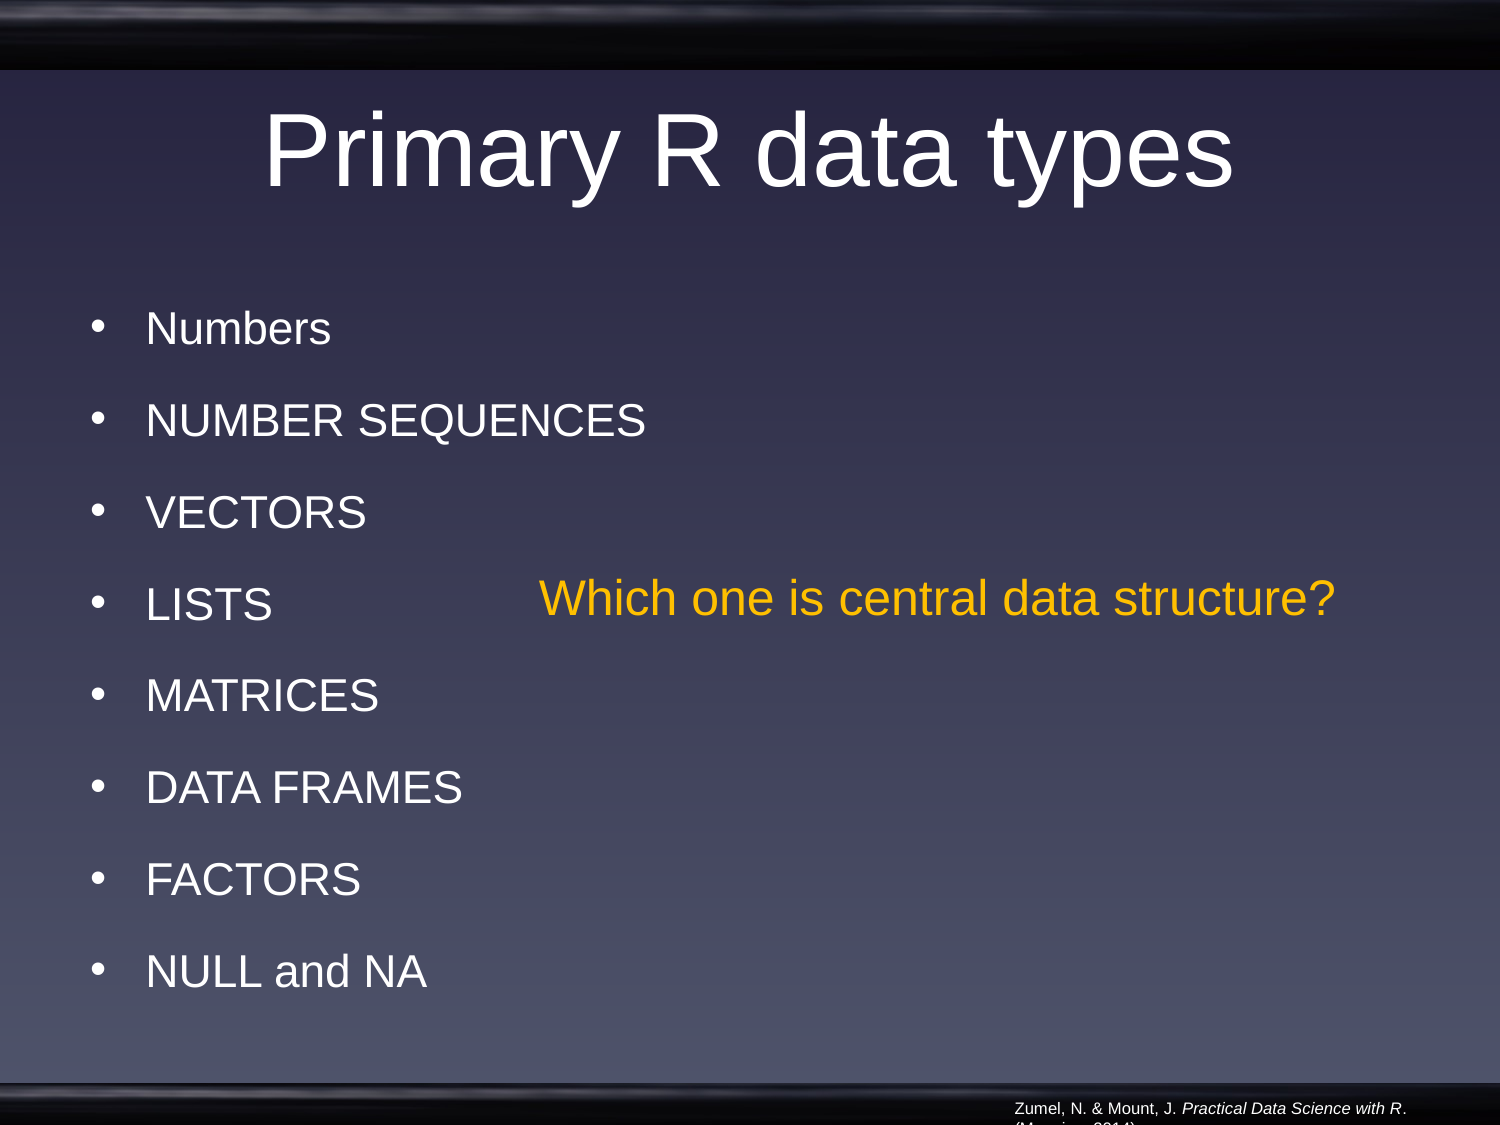

# Primary R data types
Numbers
NUMBER SEQUENCES
VECTORS
LISTS
MATRICES
DATA FRAMES
FACTORS
NULL and NA
Which one is central data structure?